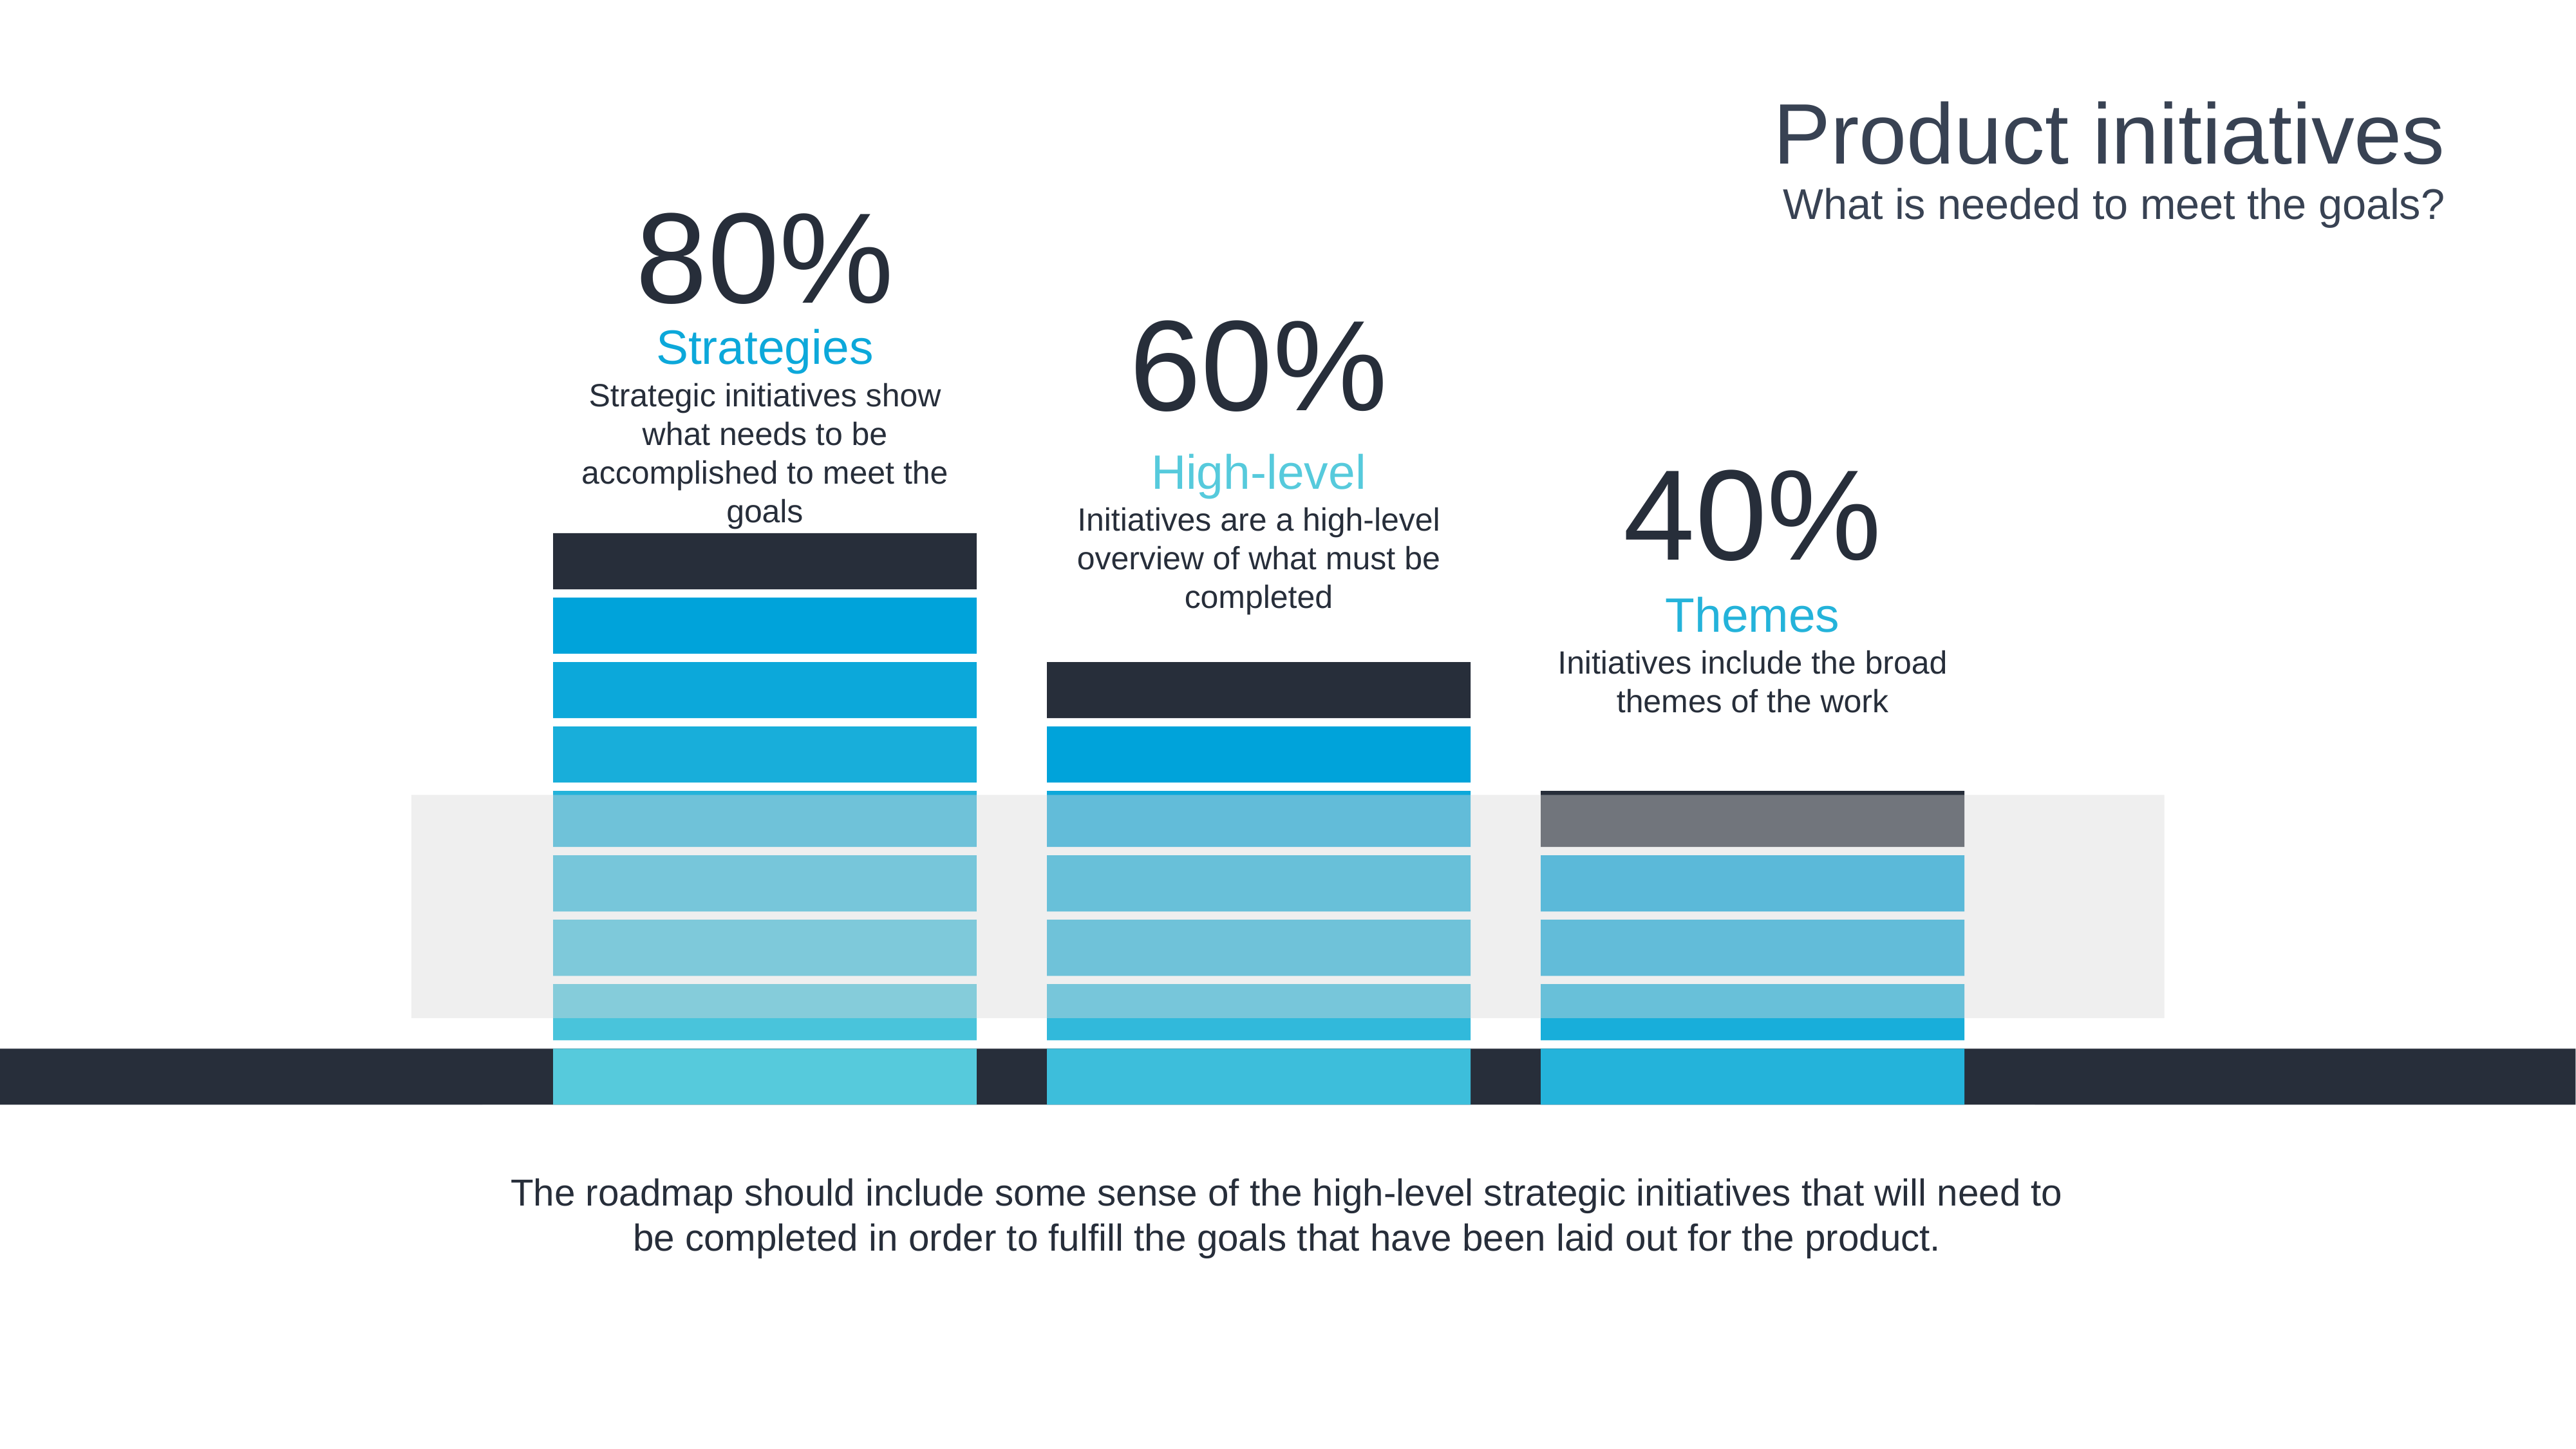

Product initiatives
What is needed to meet the goals?

80%
60%
Strategies
Strategic initiatives show what needs to be accomplished to meet the goals
40%
High-level
Initiatives are a high-level overview of what must be completed

Themes
Initiatives include the broad themes of the work

The roadmap should include some sense of the high-level strategic initiatives that will need to be completed in order to fulfill the goals that have been laid out for the product.